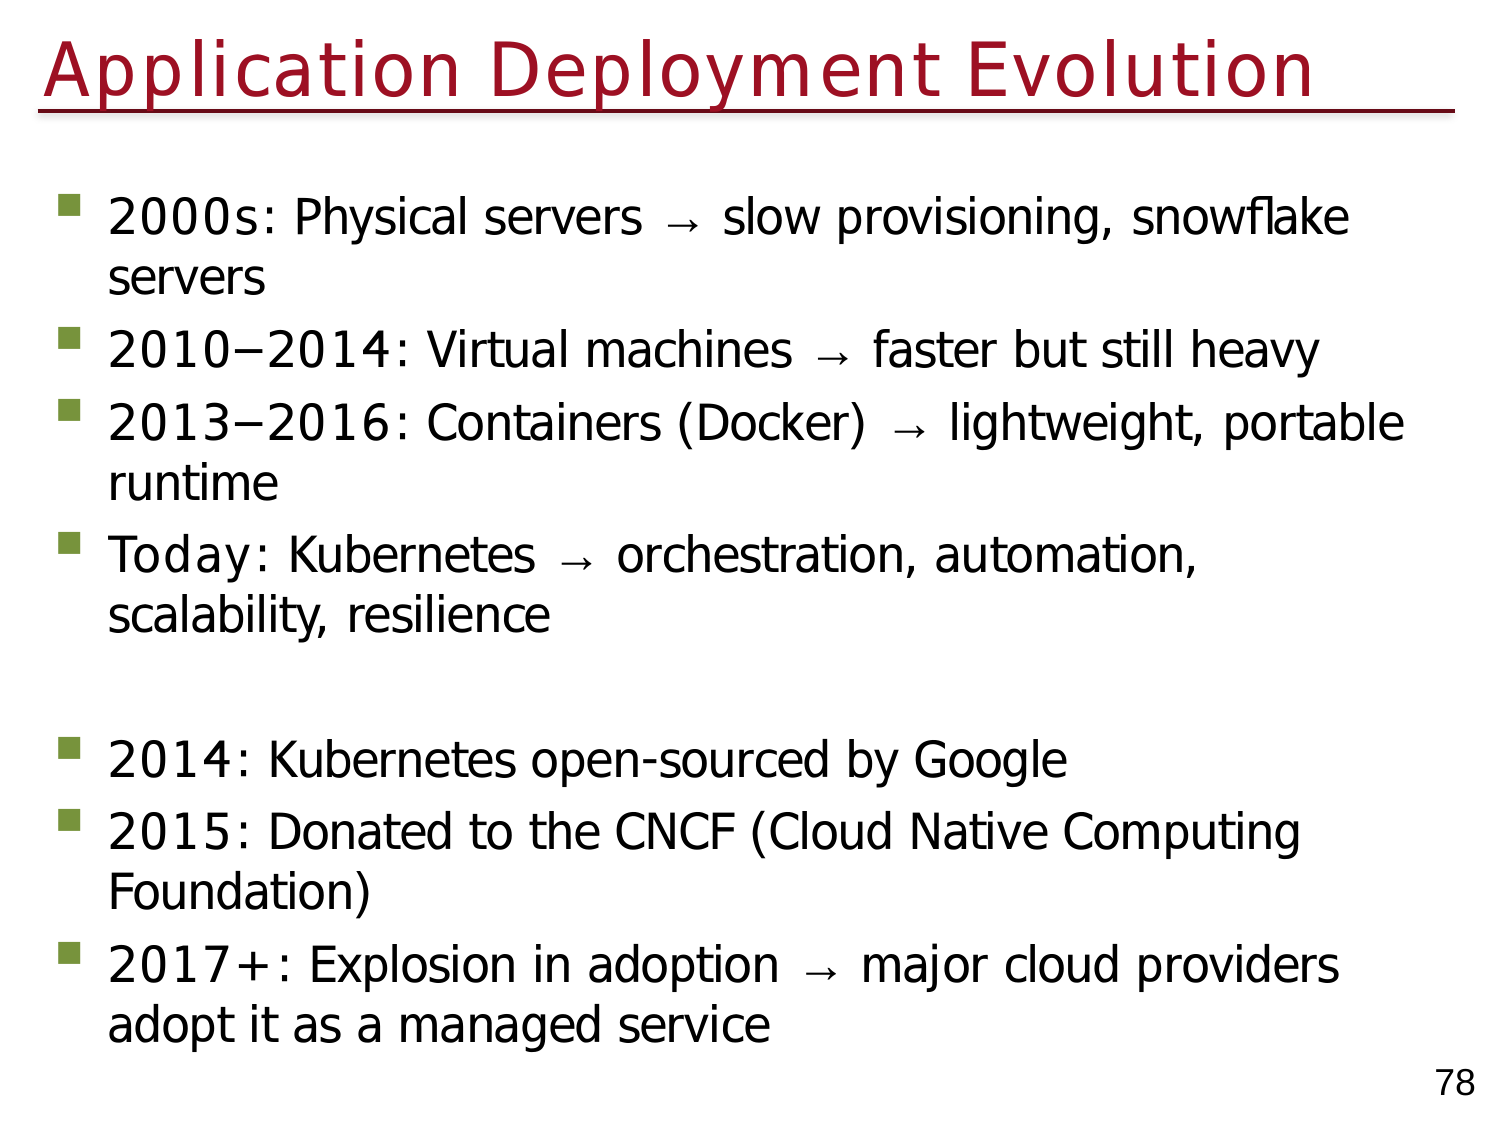

# Application Deployment Evolution
2000s: Physical servers → slow provisioning, snowflake servers
2010–2014: Virtual machines → faster but still heavy
2013–2016: Containers (Docker) → lightweight, portable runtime
Today: Kubernetes → orchestration, automation, scalability, resilience

2014: Kubernetes open-sourced by Google
2015: Donated to the CNCF (Cloud Native Computing Foundation)
2017+: Explosion in adoption → major cloud providers adopt it as a managed service
78